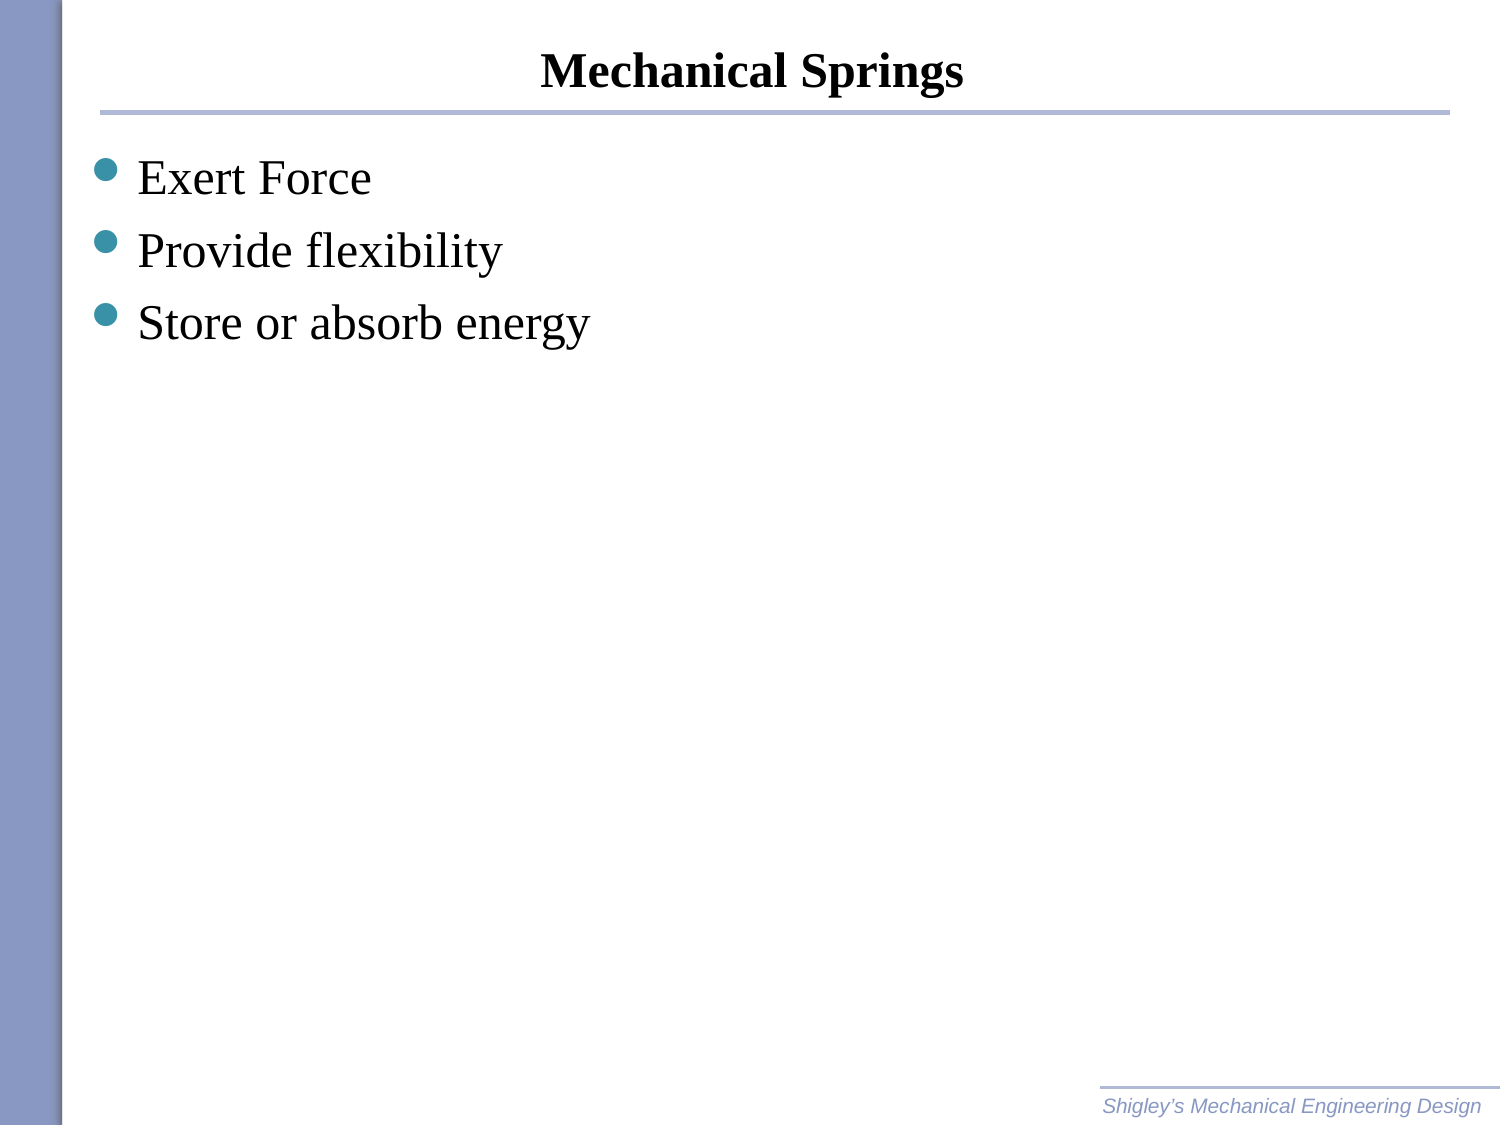

# Mechanical Springs
Exert Force
Provide flexibility
Store or absorb energy

Shigley’s Mechanical Engineering Design